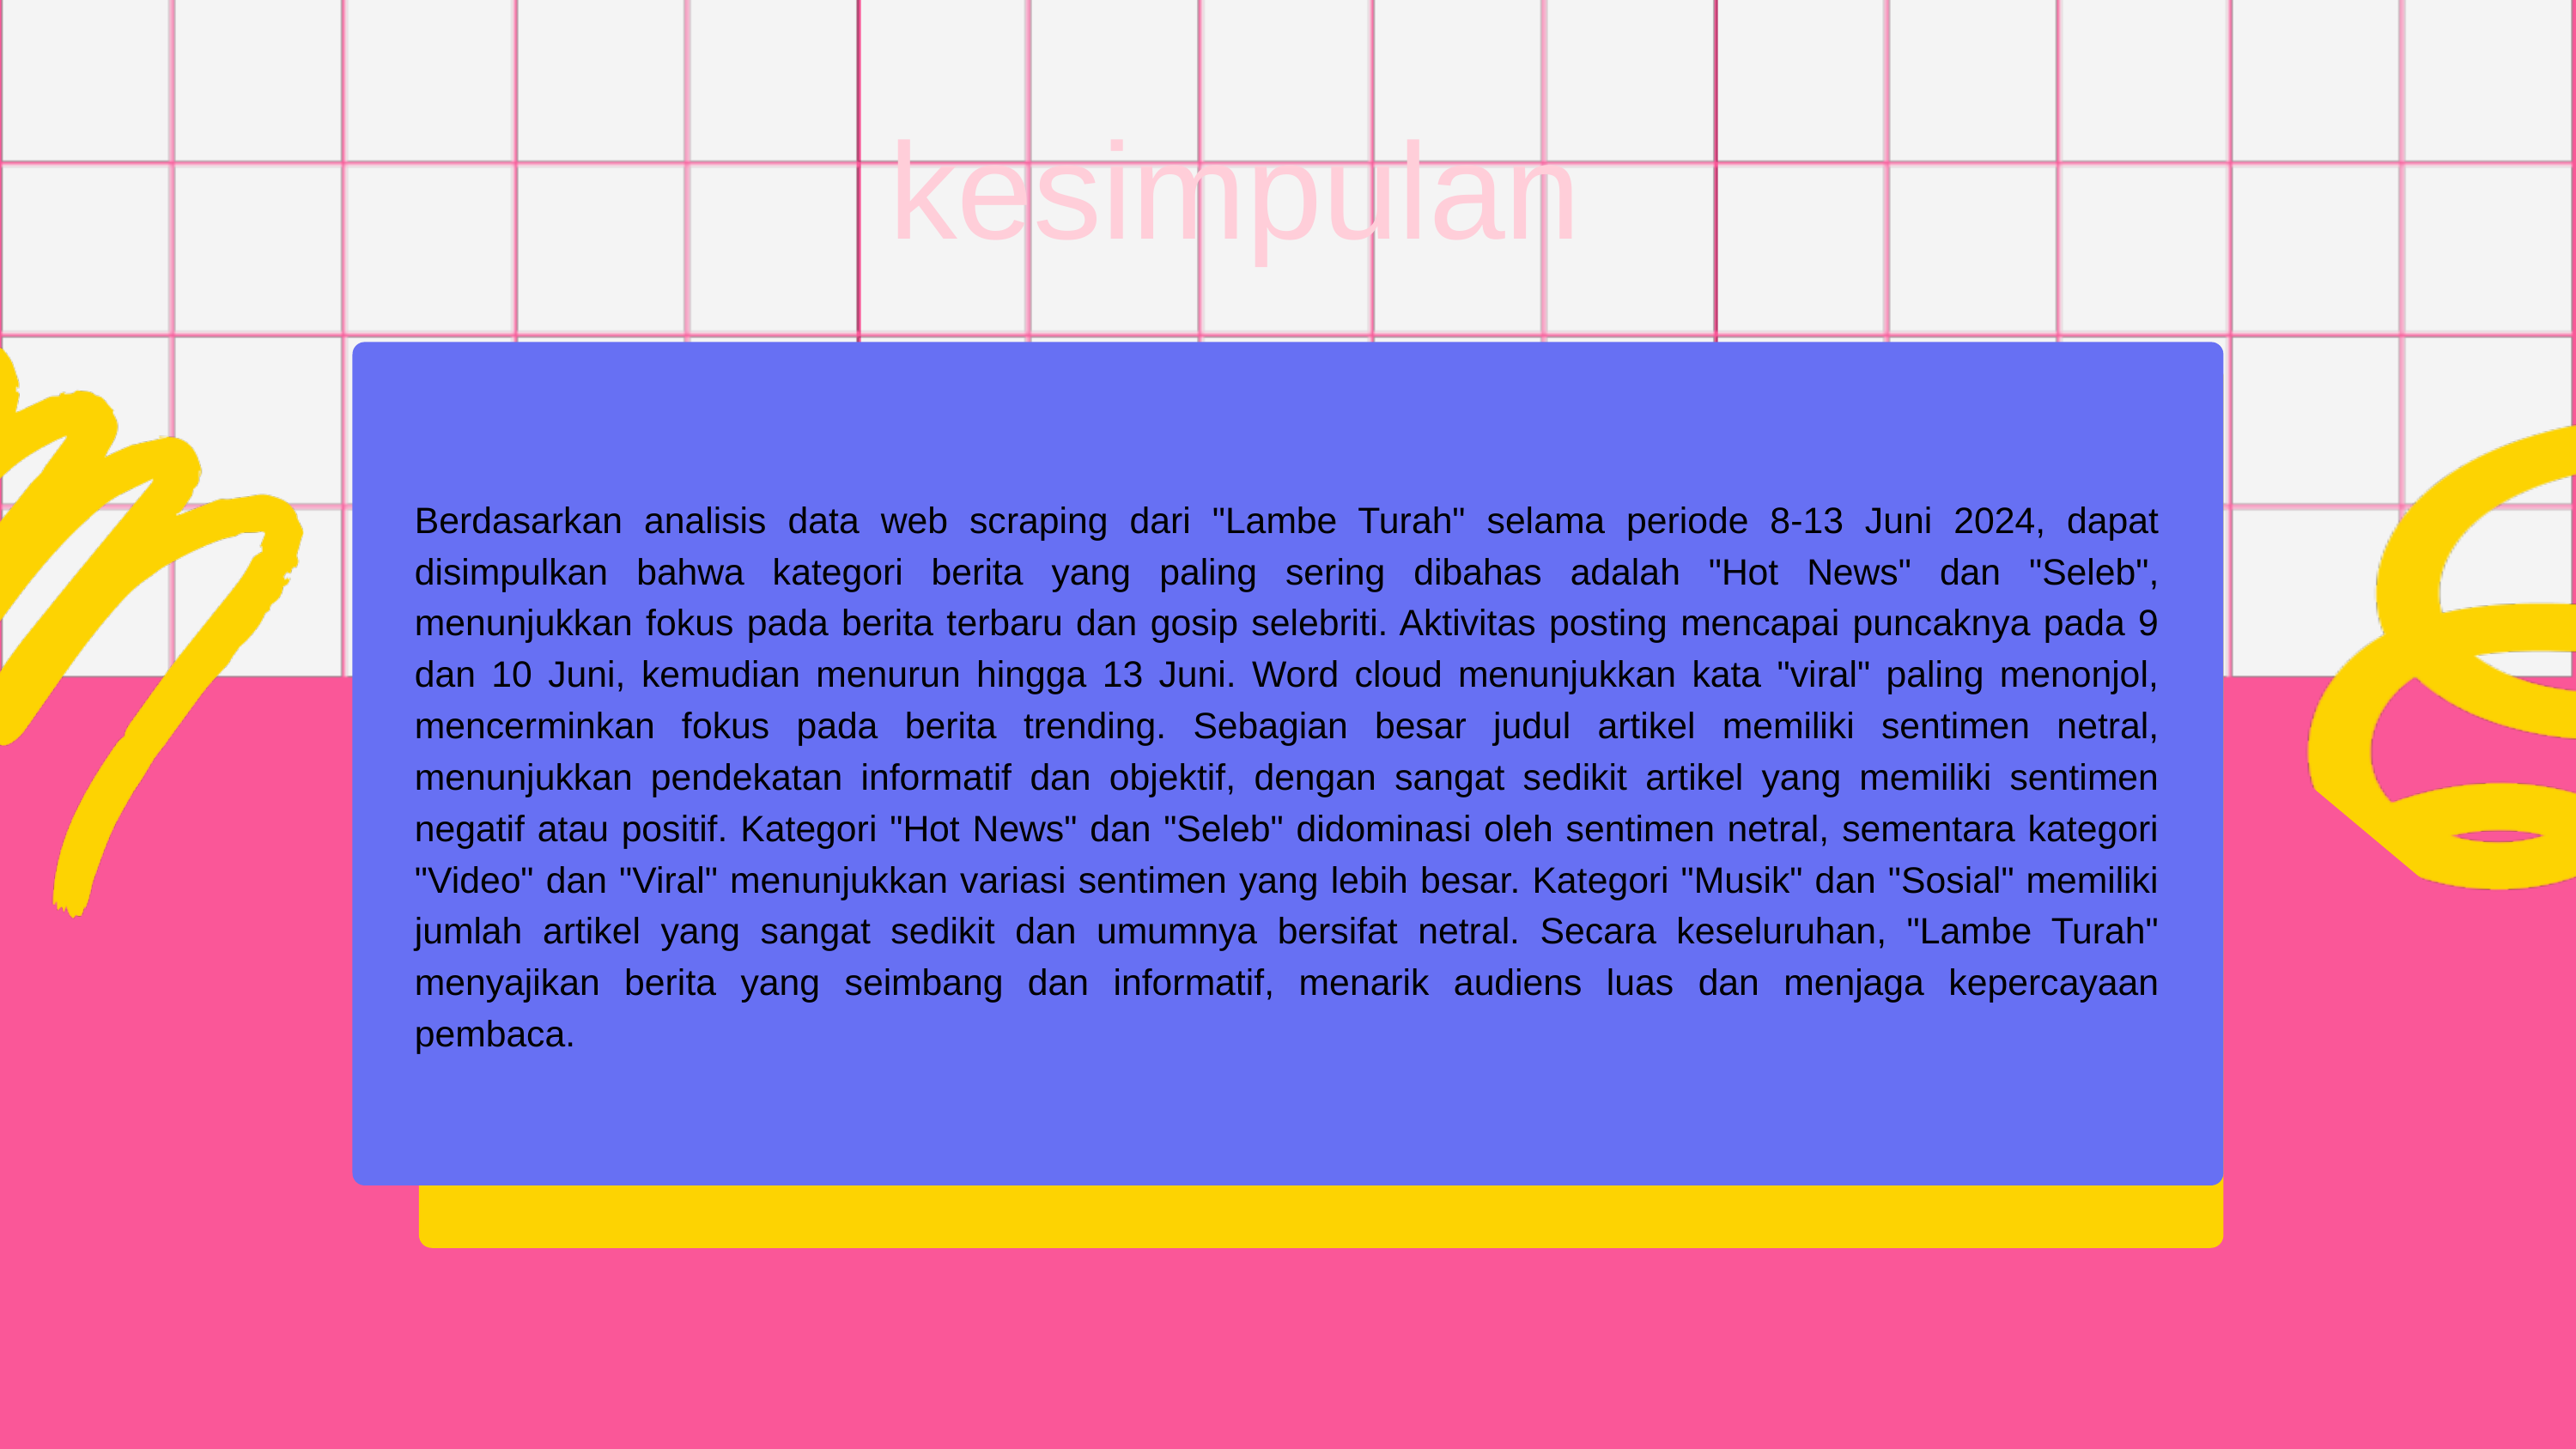

kesimpulan

Berdasarkan analisis data web scraping dari "Lambe Turah" selama periode 8-13 Juni 2024, dapat disimpulkan bahwa kategori berita yang paling sering dibahas adalah "Hot News" dan "Seleb", menunjukkan fokus pada berita terbaru dan gosip selebriti. Aktivitas posting mencapai puncaknya pada 9 dan 10 Juni, kemudian menurun hingga 13 Juni. Word cloud menunjukkan kata "viral" paling menonjol, mencerminkan fokus pada berita trending. Sebagian besar judul artikel memiliki sentimen netral, menunjukkan pendekatan informatif dan objektif, dengan sangat sedikit artikel yang memiliki sentimen negatif atau positif. Kategori "Hot News" dan "Seleb" didominasi oleh sentimen netral, sementara kategori "Video" dan "Viral" menunjukkan variasi sentimen yang lebih besar. Kategori "Musik" dan "Sosial" memiliki jumlah artikel yang sangat sedikit dan umumnya bersifat netral. Secara keseluruhan, "Lambe Turah" menyajikan berita yang seimbang dan informatif, menarik audiens luas dan menjaga kepercayaan pembaca.